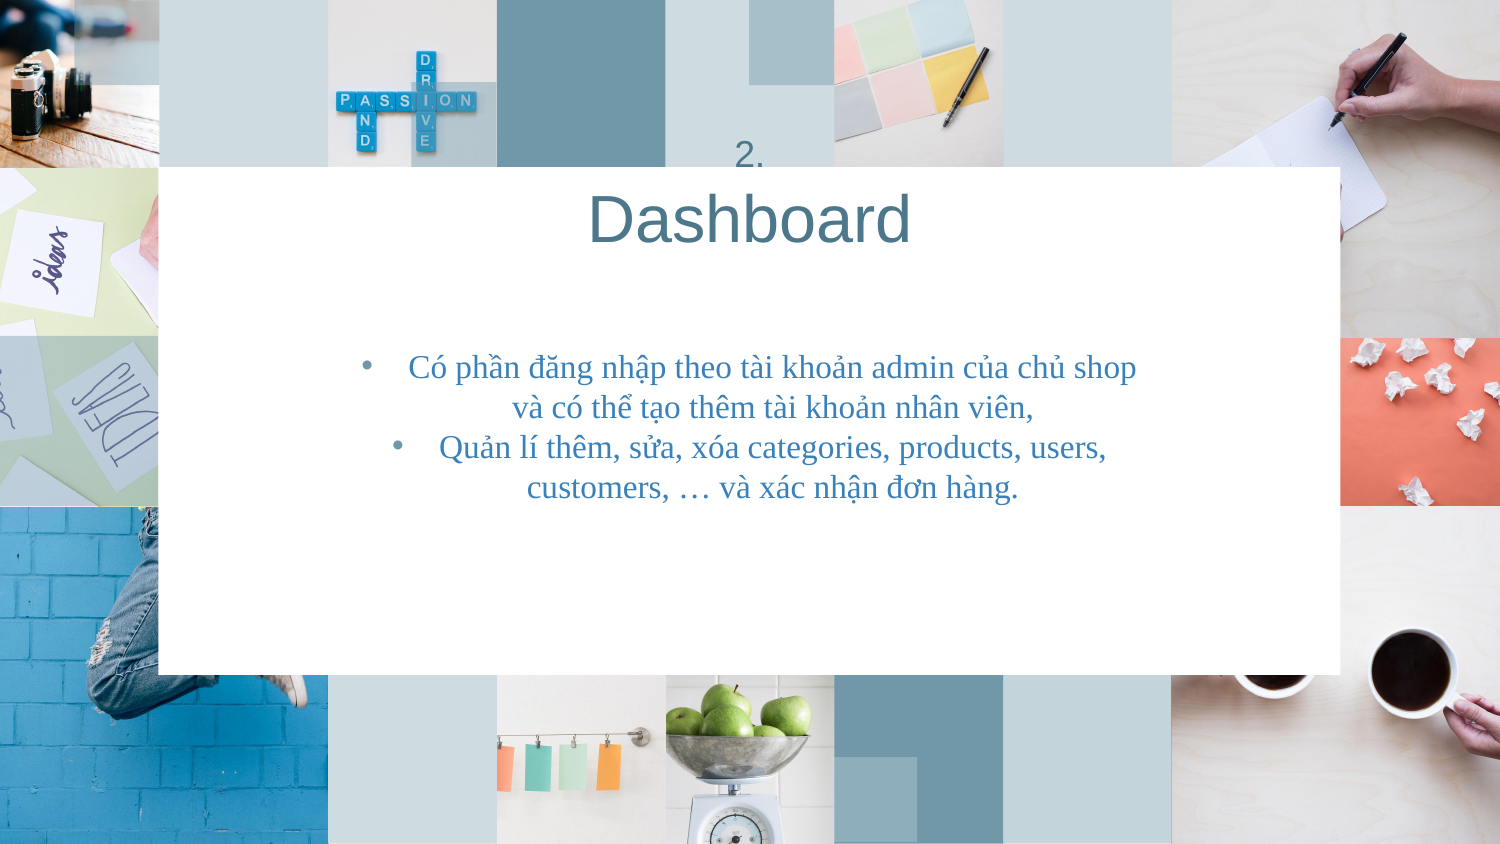

# 2.
Dashboard
Có phần đăng nhập theo tài khoản admin của chủ shop và có thể tạo thêm tài khoản nhân viên,
Quản lí thêm, sửa, xóa categories, products, users, customers, … và xác nhận đơn hàng.